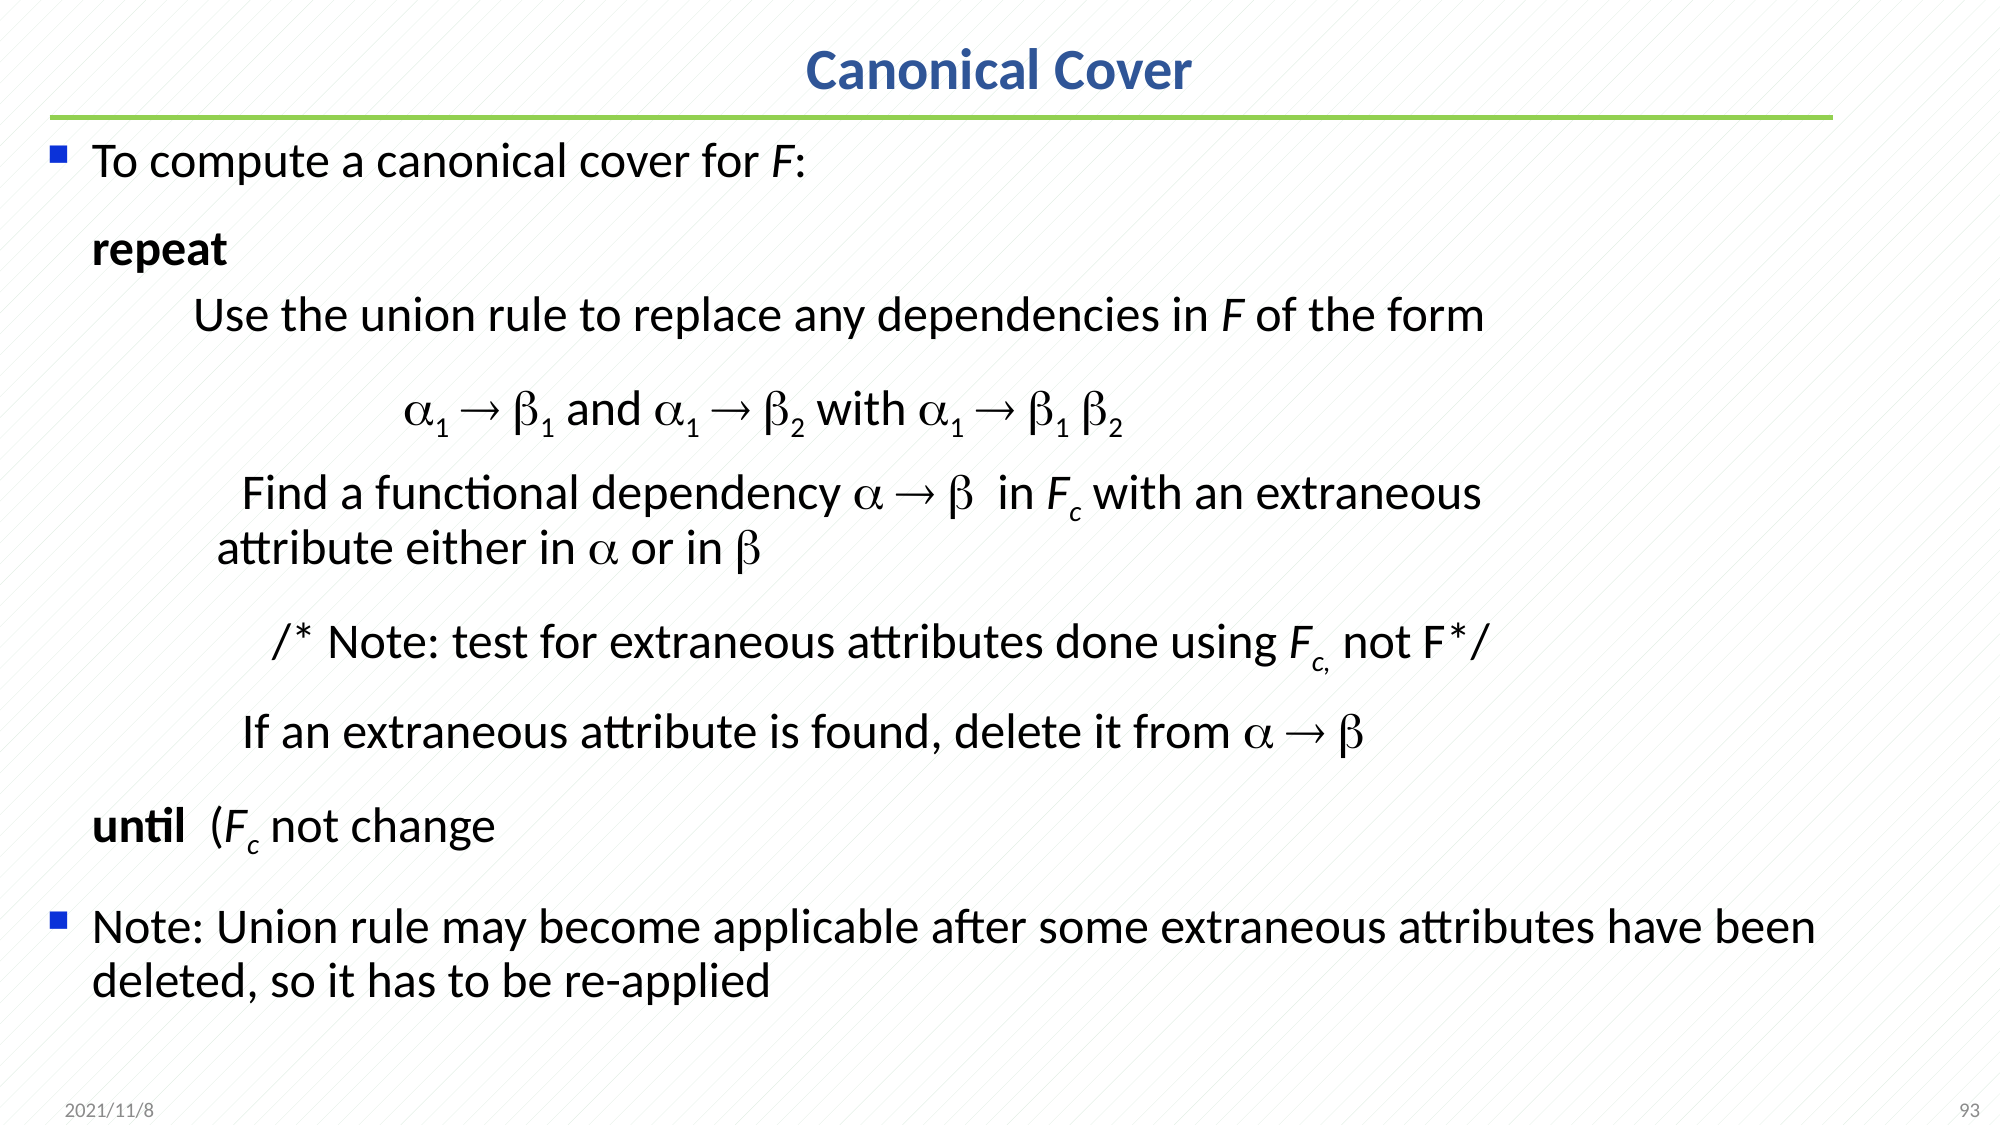

# Canonical Cover
To compute a canonical cover for F:
repeat
	         Use the union rule to replace any dependencies in F of the form
		 α1 → β1 and α1 → β2 with α1 → β1 β2
	Find a functional dependency α → β  in Fc with an extraneous
               attribute either in α or in β
                /* Note: test for extraneous attributes done using Fc, not F*/
 	If an extraneous attribute is found, delete it from α → β
until  (Fc not change

Note: Union rule may become applicable after some extraneous attributes have been deleted, so it has to be re-applied

93
2021/11/8